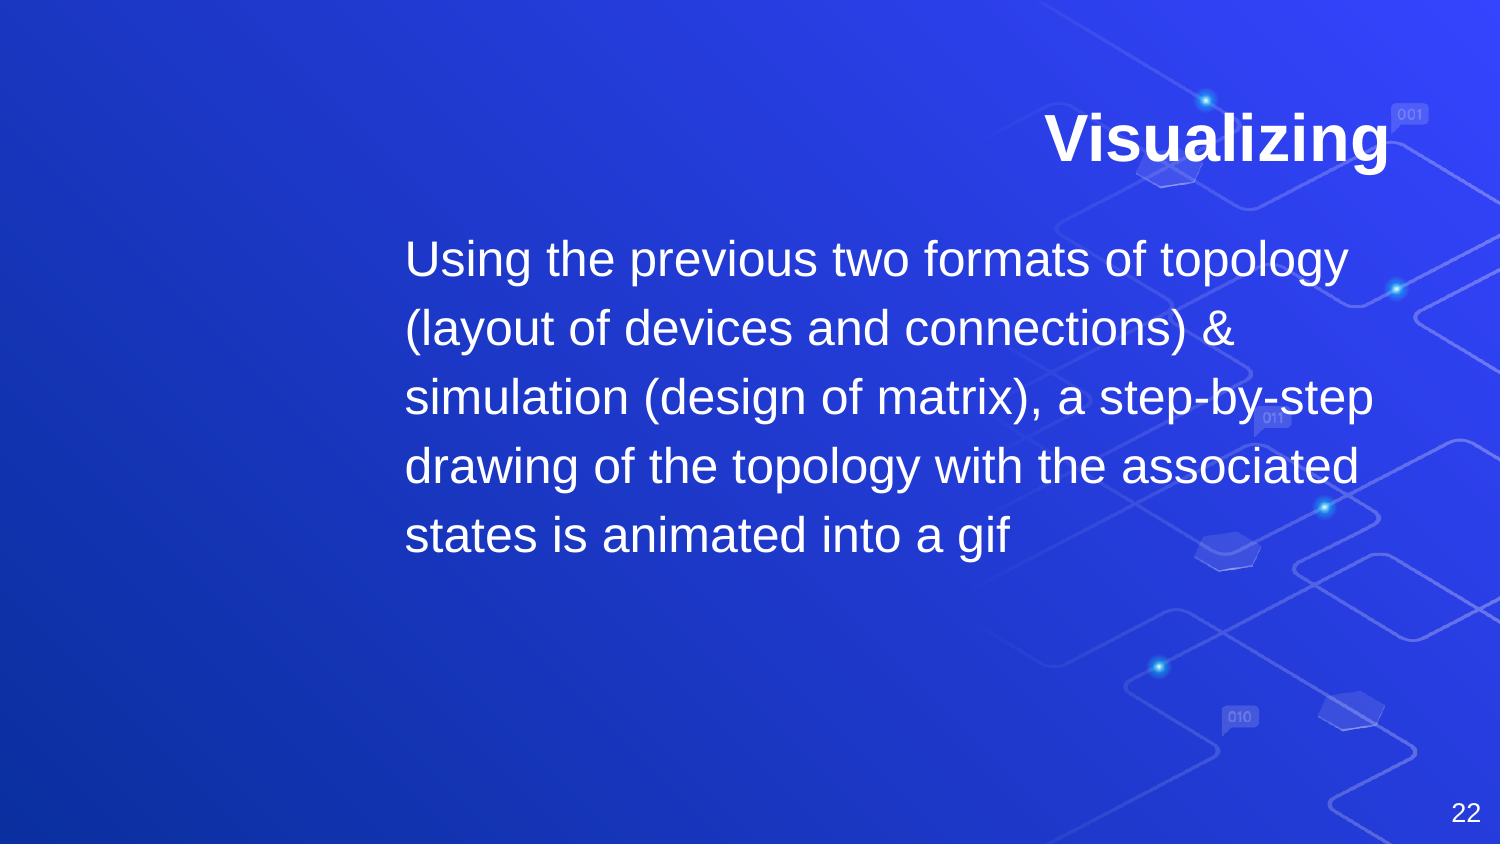

# Visualizing
Using the previous two formats of topology (layout of devices and connections) & simulation (design of matrix), a step-by-step drawing of the topology with the associated states is animated into a gif
22